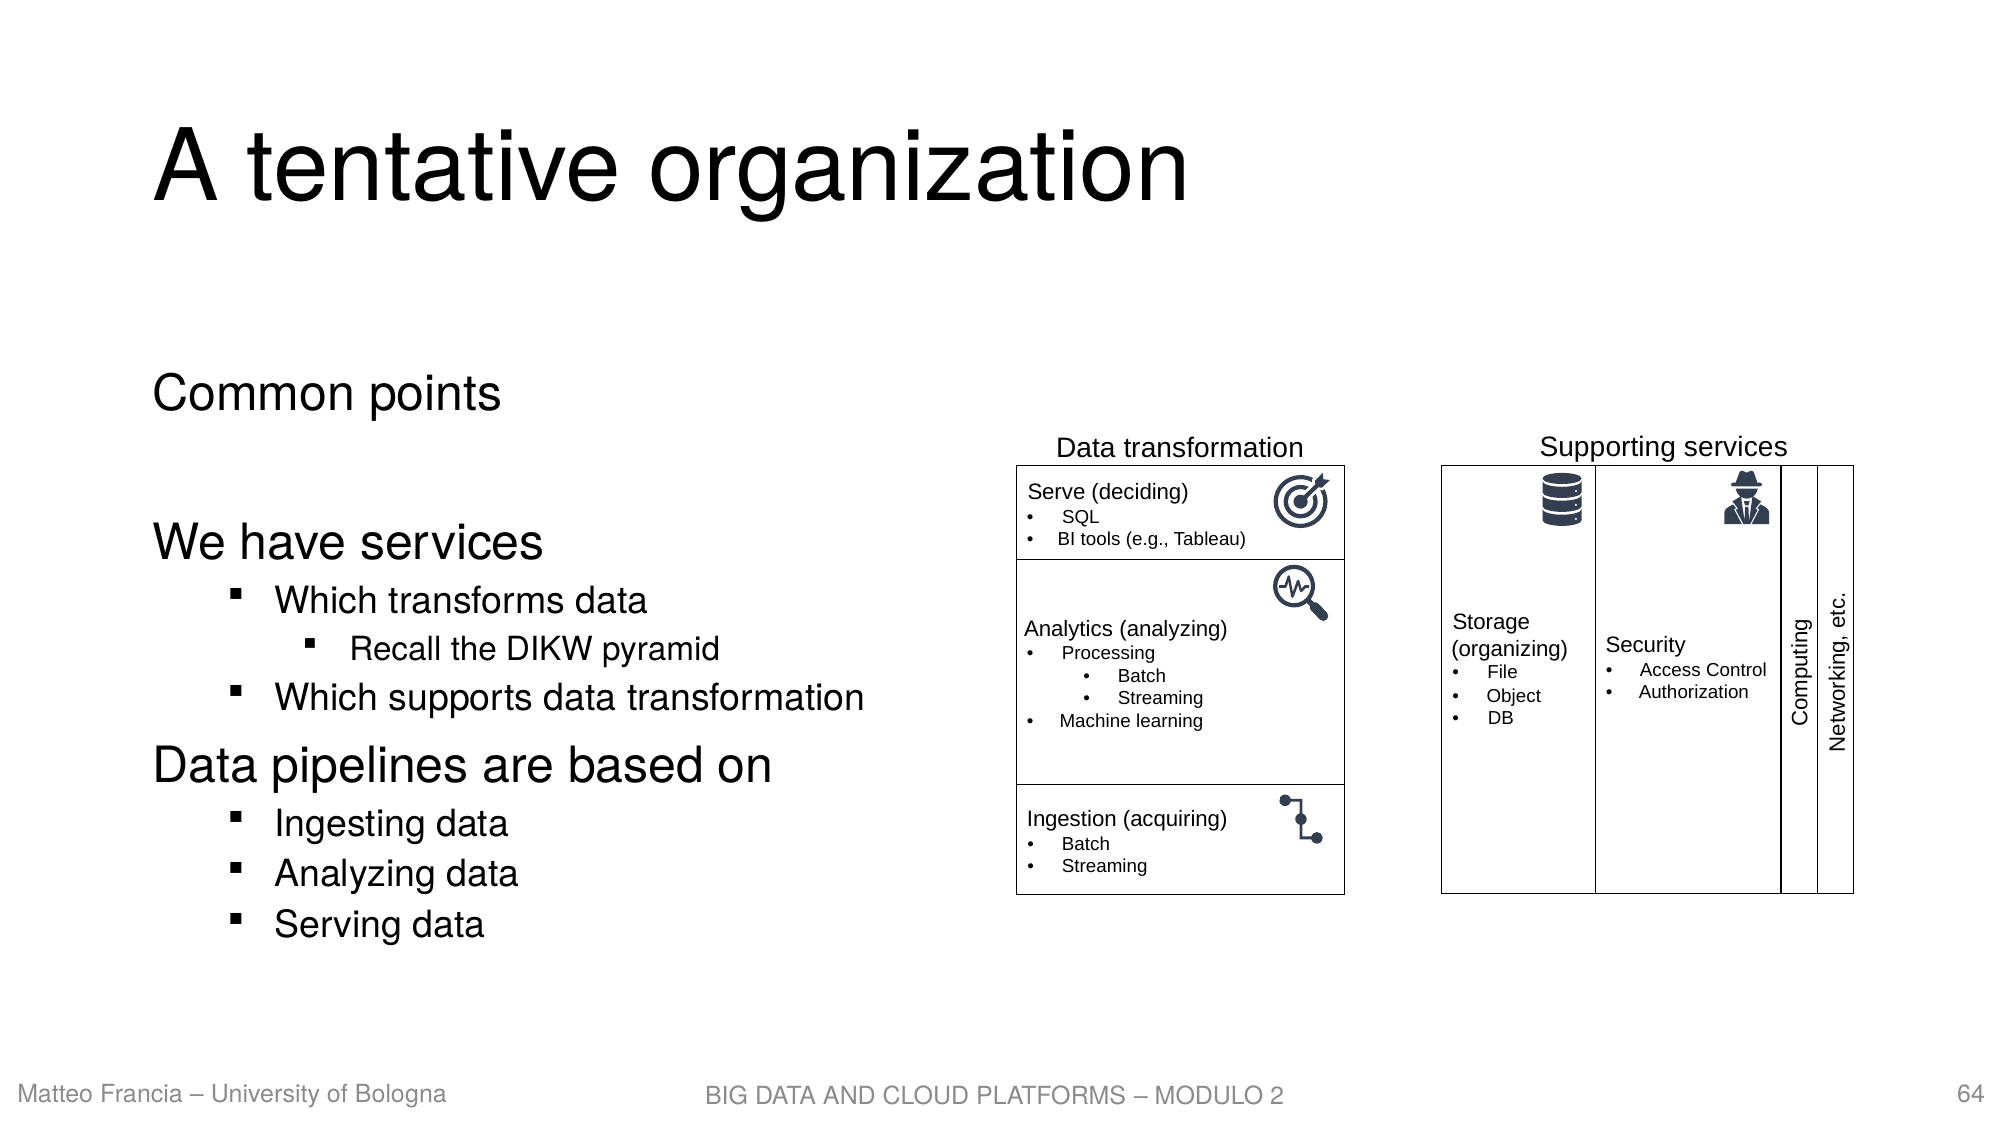

# A tentative organization
Common points

We have services
Which transforms data
Recall the DIKW pyramid
Which supports data transformation
Data pipelines are based on
Ingesting data
Analyzing data
Serving data
Supporting services
Data
transformation

Serve (deciding)

•
SQL
•
BI tools (e.g., Tableau)

Storage
Analytics (analyzing)
Security
(organizing)
•
Processing
•
Access Control
Networking, etc.
•
File
Computing
•
Batch
•
Authorization
•
Object
•
Streaming
•
DB
•
Machine learning

Ingestion (acquiring)
•
Batch
•
Streaming

64
Matteo Francia – University of Bologna